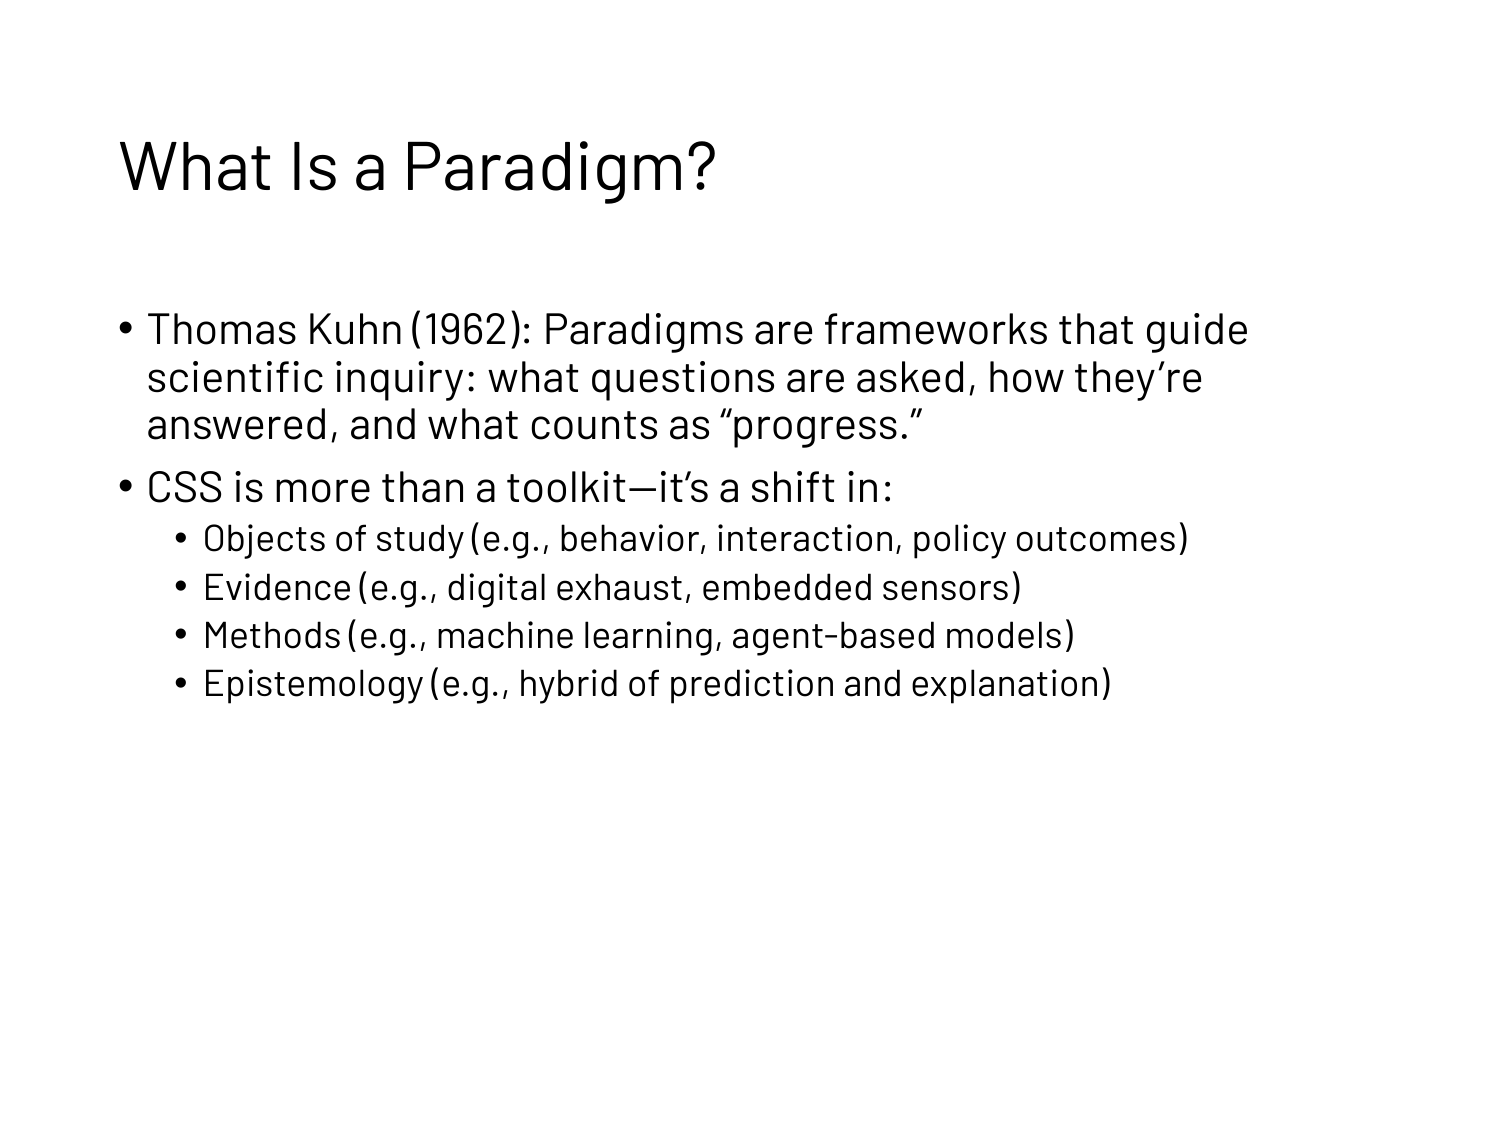

# What Is a Paradigm?
Thomas Kuhn (1962): Paradigms are frameworks that guide scientific inquiry: what questions are asked, how they’re answered, and what counts as “progress.”
CSS is more than a toolkit—it’s a shift in:
Objects of study (e.g., behavior, interaction, policy outcomes)
Evidence (e.g., digital exhaust, embedded sensors)
Methods (e.g., machine learning, agent-based models)
Epistemology (e.g., hybrid of prediction and explanation)